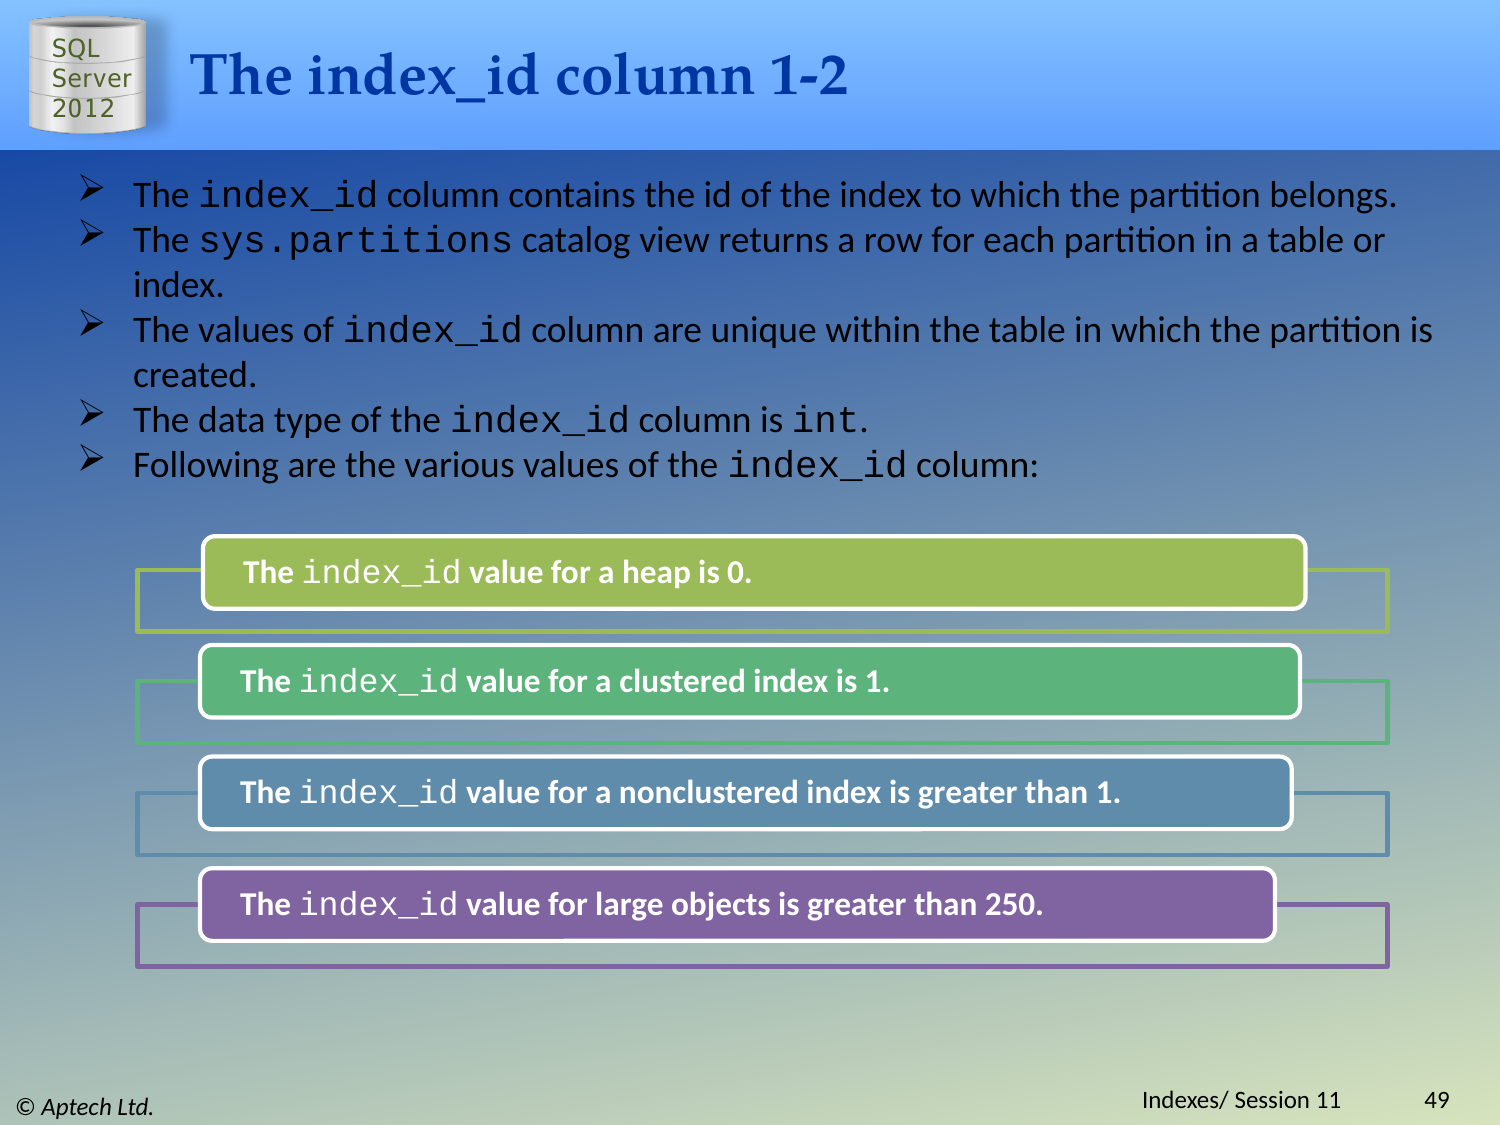

# The index_id column 1-2
The index_id column contains the id of the index to which the partition belongs.
The sys.partitions catalog view returns a row for each partition in a table or index.
The values of index_id column are unique within the table in which the partition is created.
The data type of the index_id column is int.
Following are the various values of the index_id column:
The index_id value for a heap is 0.
The index_id value for a clustered index is 1.
The index_id value for a nonclustered index is greater than 1.
The index_id value for large objects is greater than 250.
Indexes/ Session 11
49